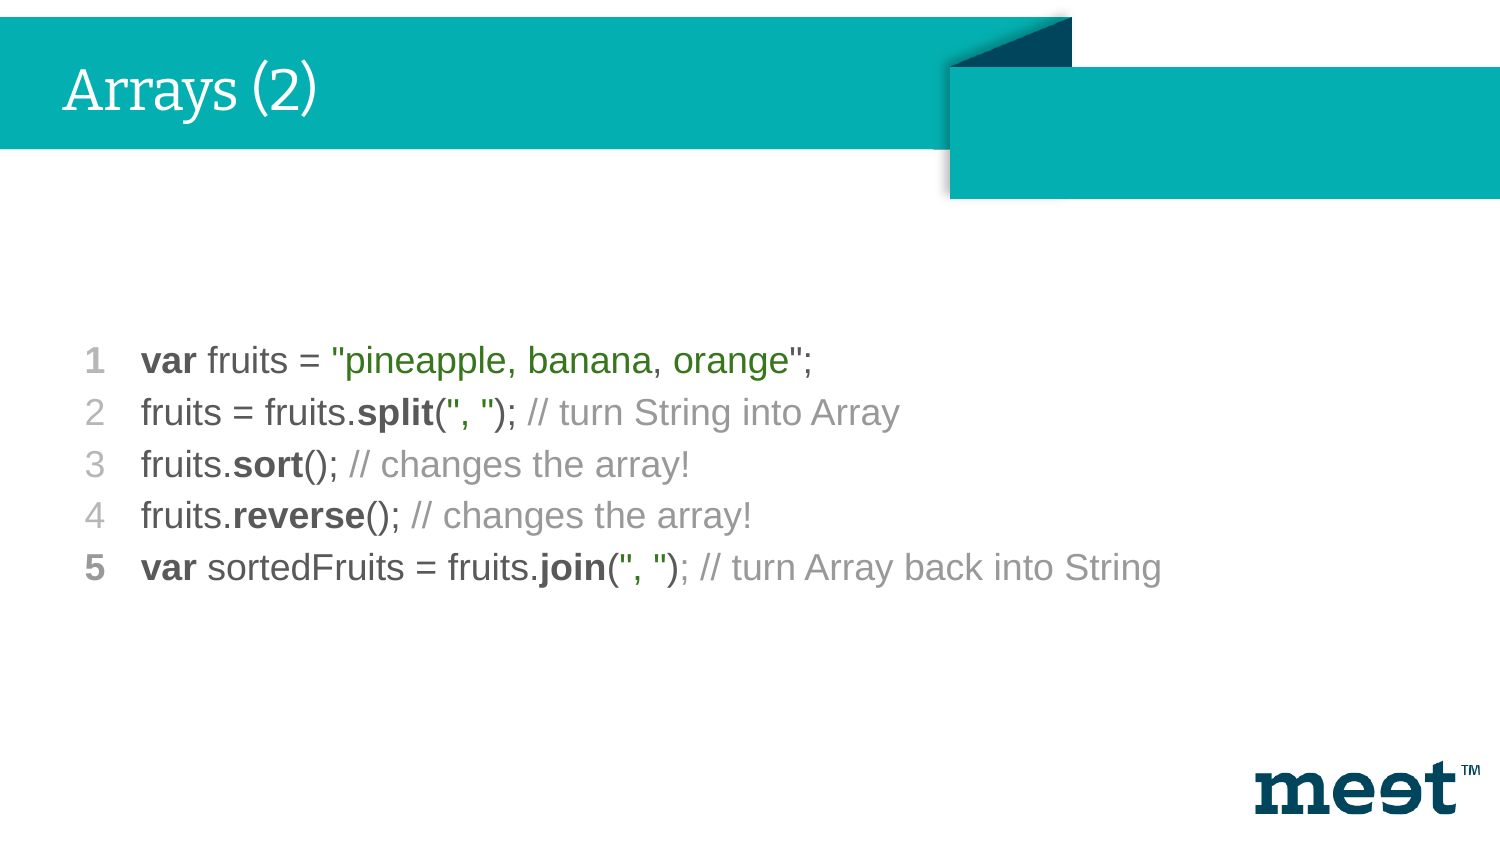

Arrays (2)
var fruits = "pineapple, banana, orange";
fruits = fruits.split(", "); // turn String into Array
fruits.sort(); // changes the array!
fruits.reverse(); // changes the array!
var sortedFruits = fruits.join(", "); // turn Array back into String